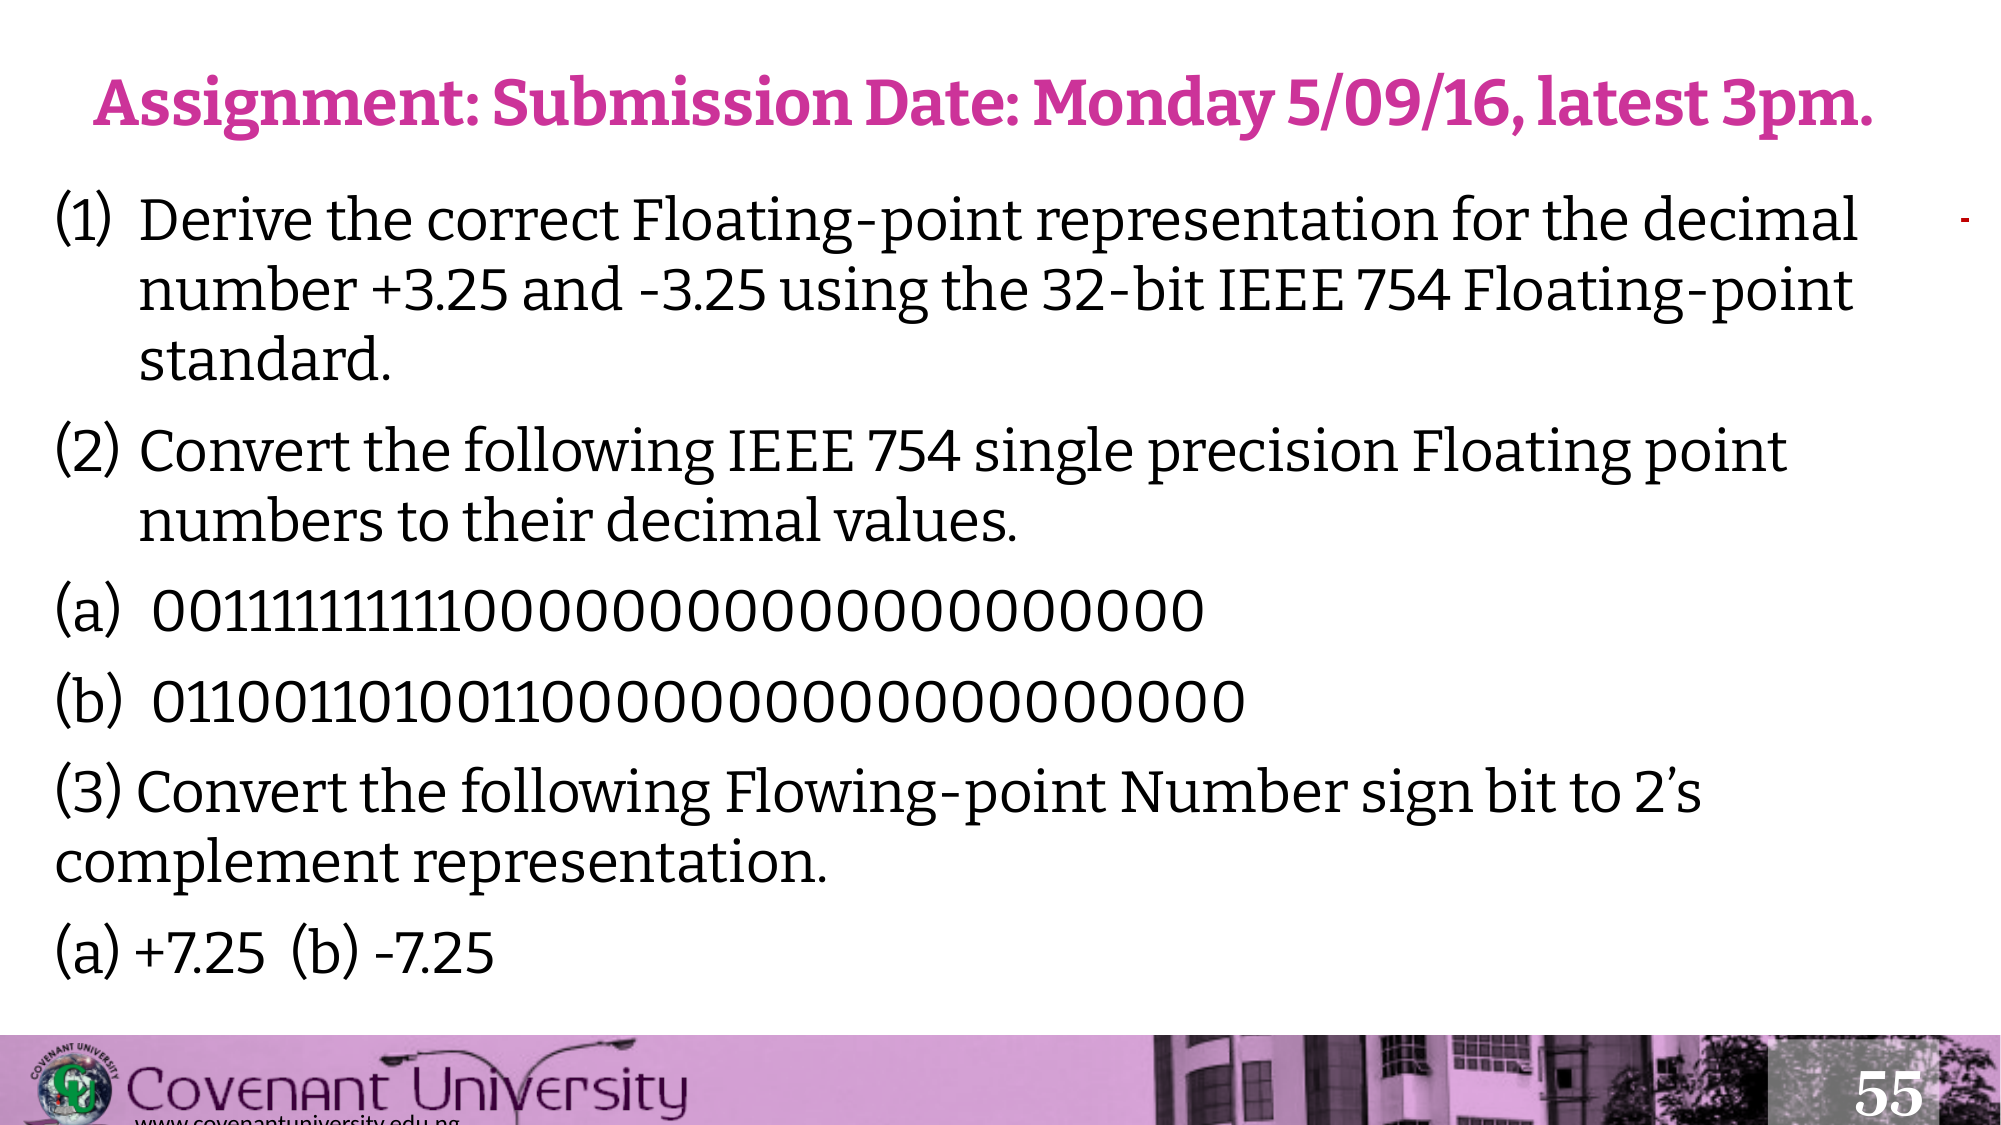

# Assignment: Submission Date: Monday 5/09/16, latest 3pm.
Derive the correct Floating-point representation for the decimal number +3.25 and -3.25 using the 32-bit IEEE 754 Floating-point standard.
Convert the following IEEE 754 single precision Floating point numbers to their decimal values.
 00111111111100000000000000000000
 01100110100110000000000000000000
(3) Convert the following Flowing-point Number sign bit to 2’s complement representation.
(a) +7.25  (b) -7.25